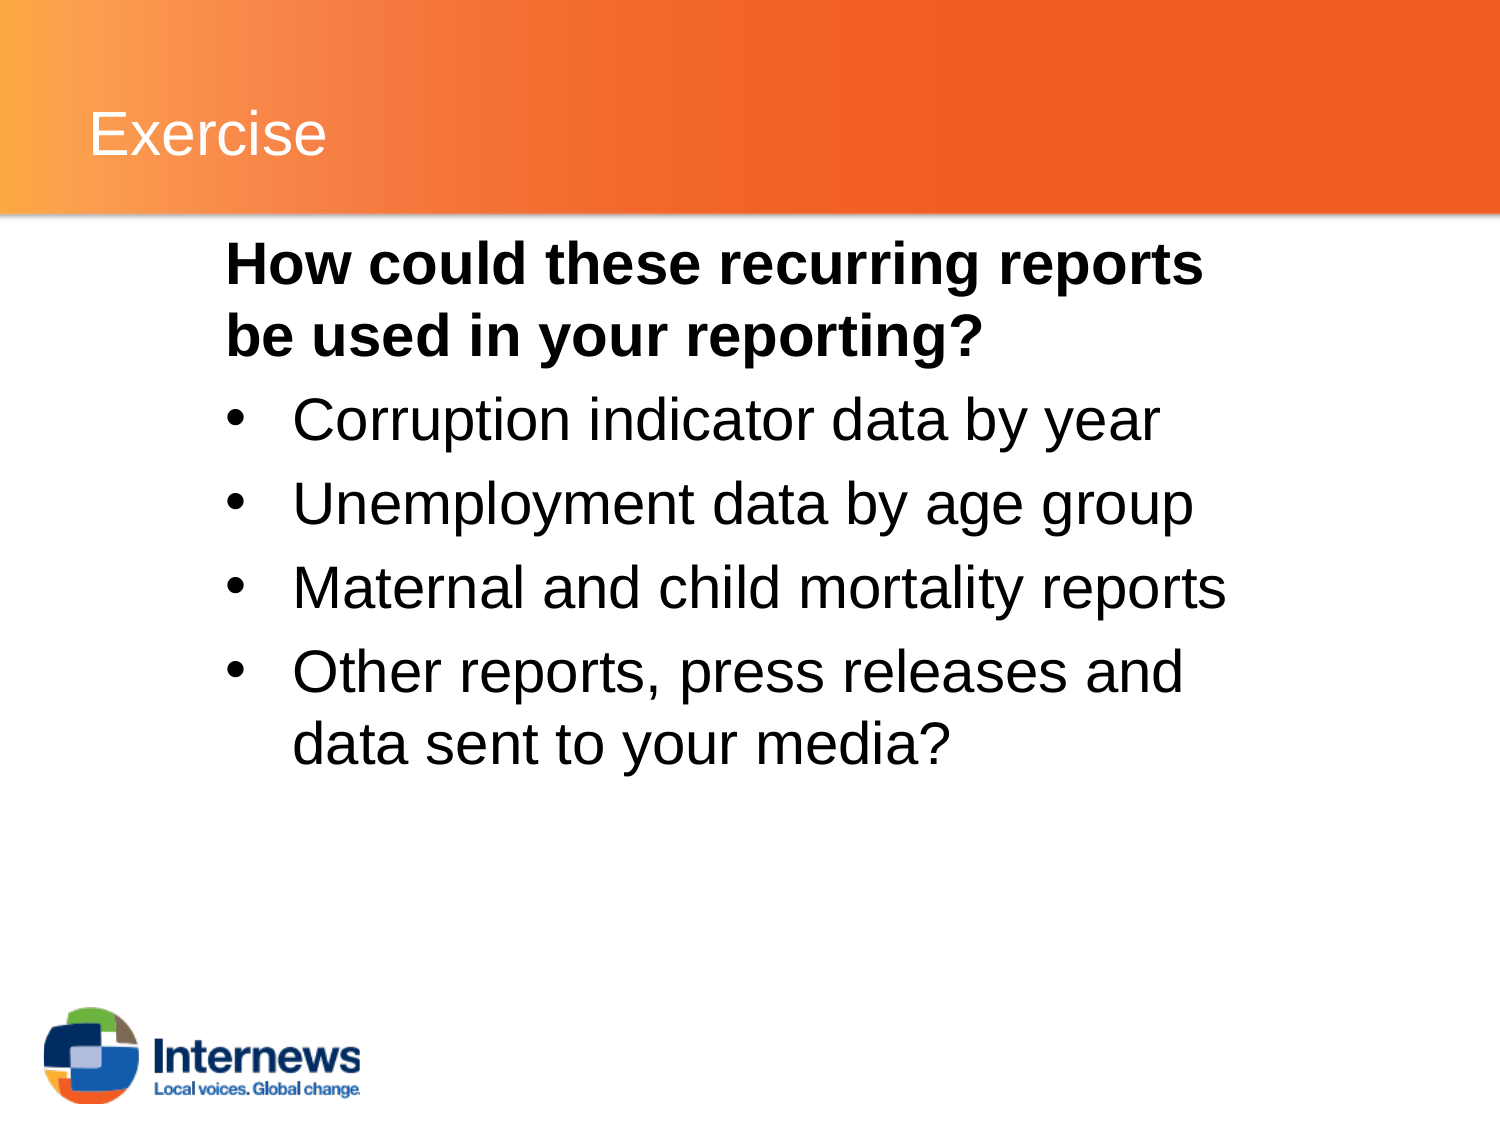

# Exercise
How could these recurring reports be used in your reporting?
Corruption indicator data by year
Unemployment data by age group
Maternal and child mortality reports
Other reports, press releases and data sent to your media?